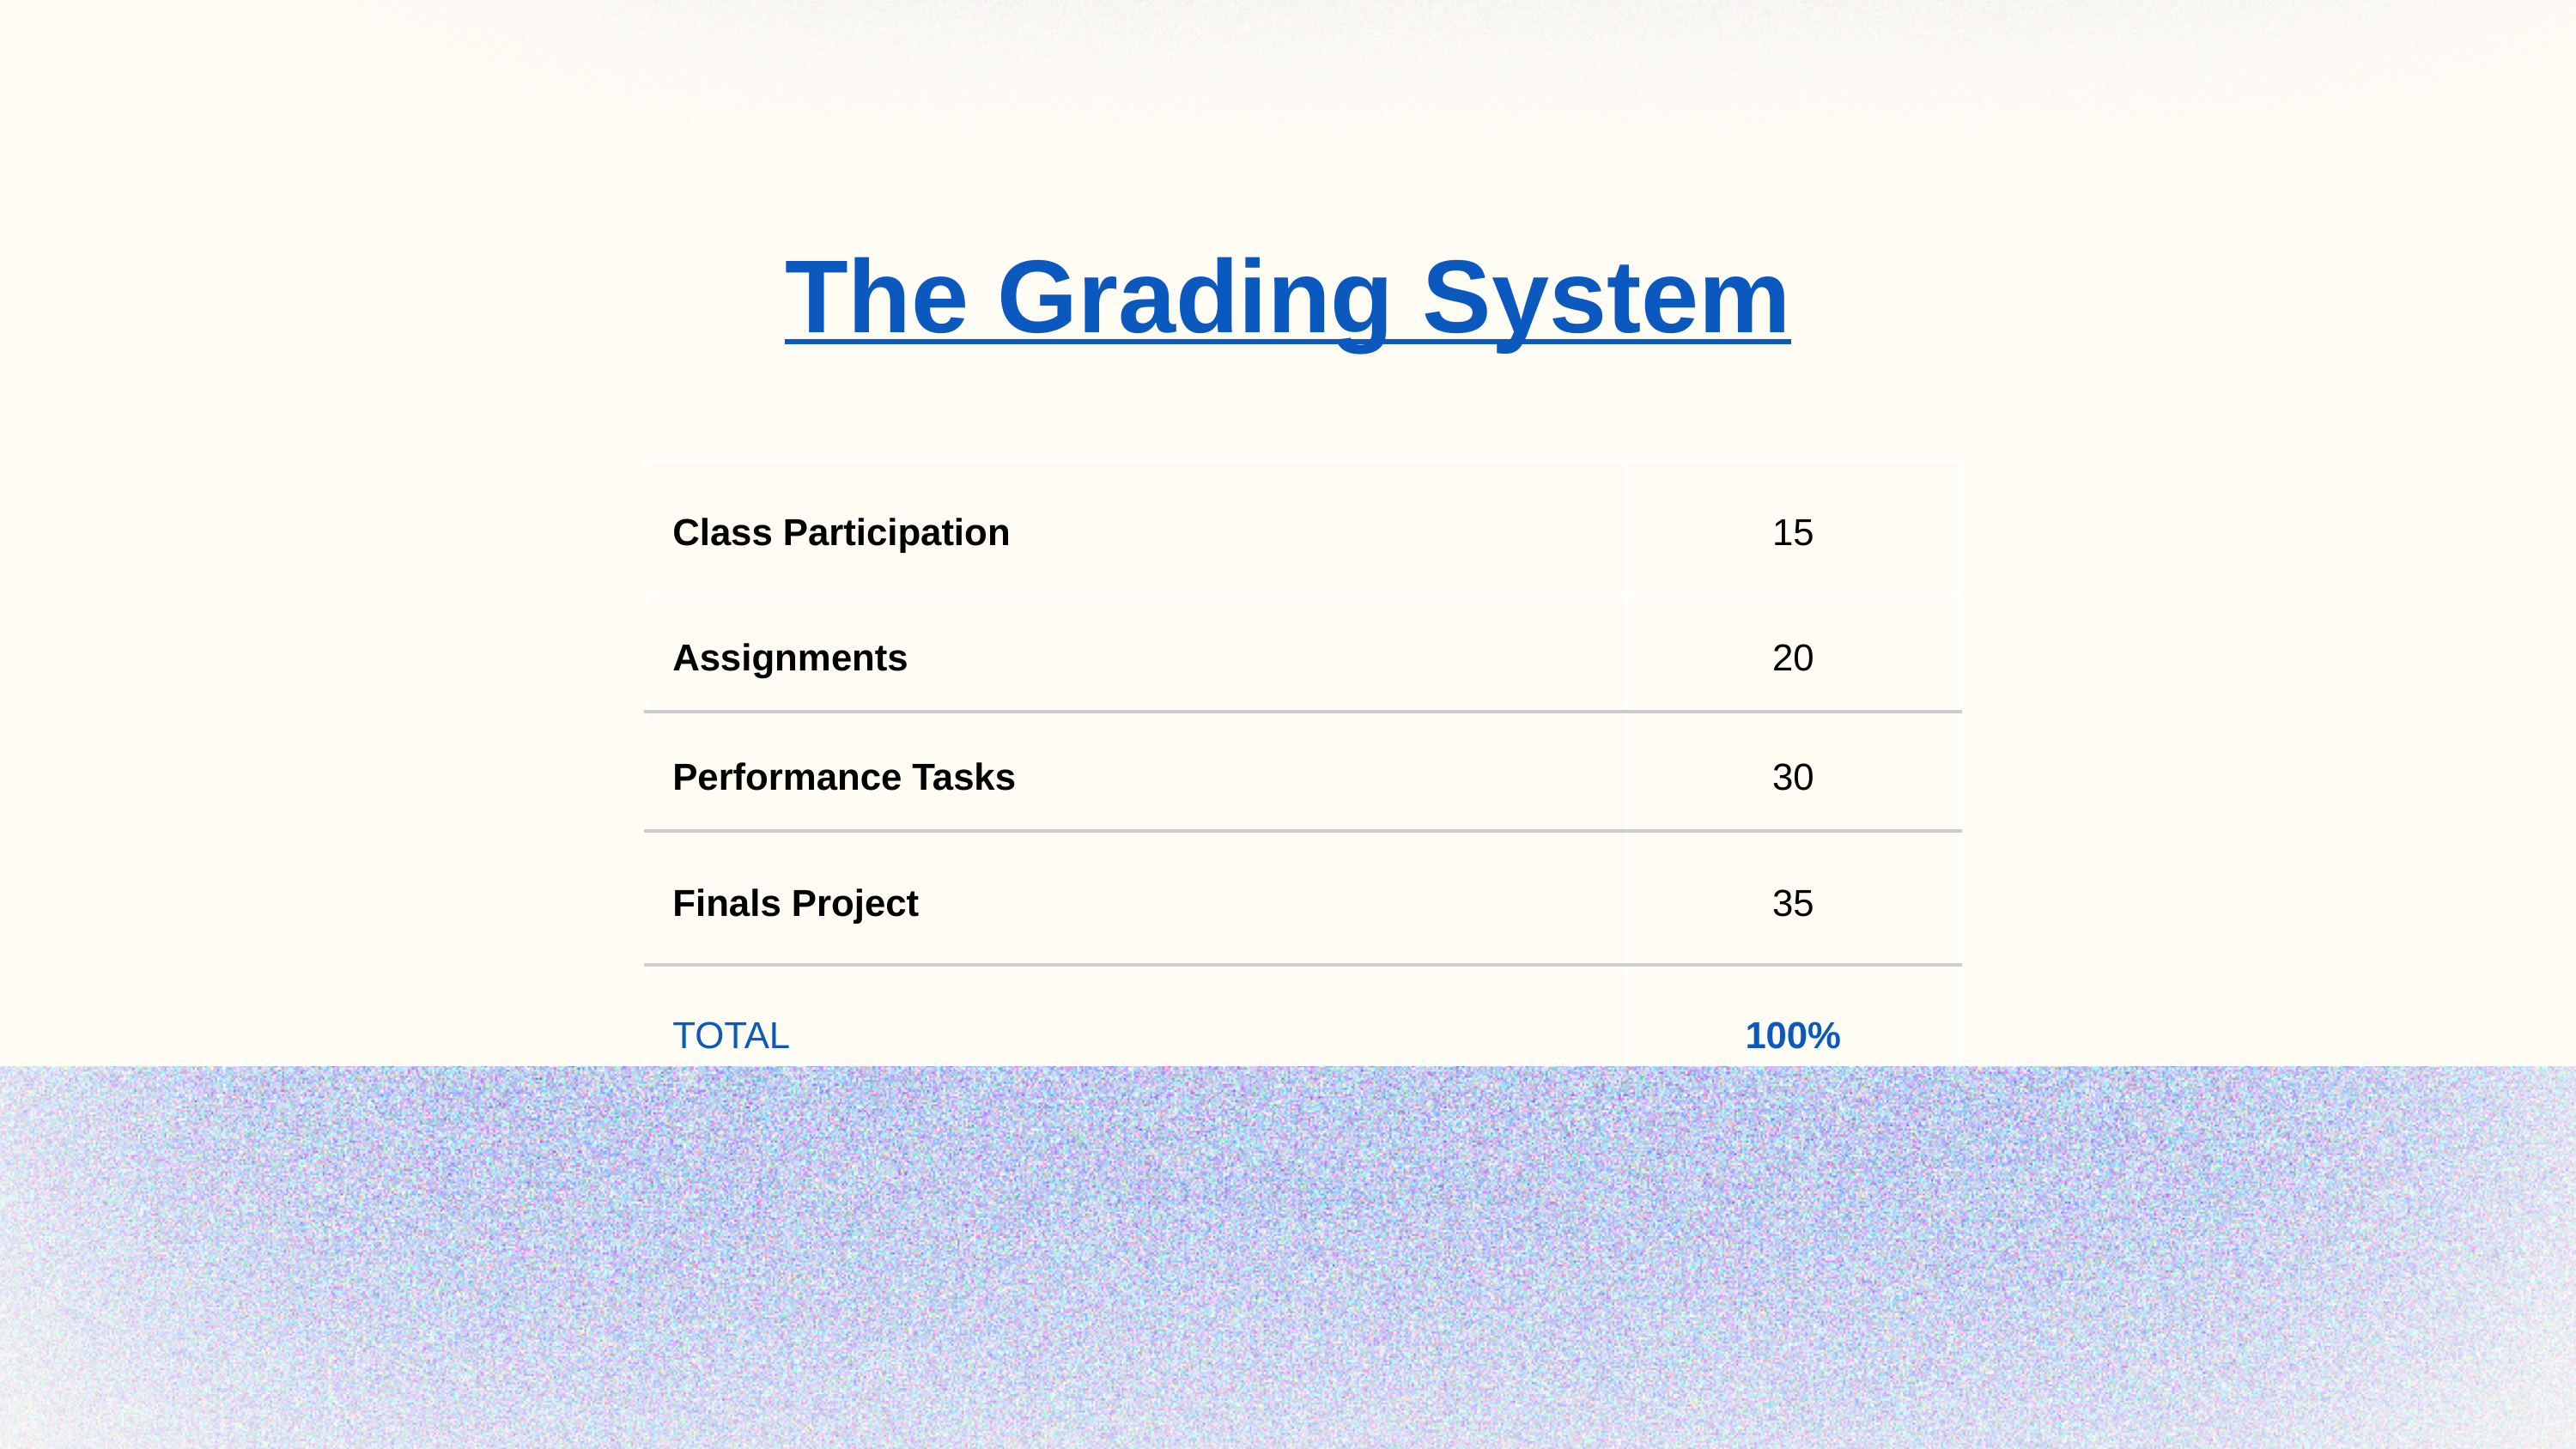

The Grading System
| Class Participation | 15 |
| --- | --- |
| Assignments | 20 |
| Performance Tasks | 30 |
| Finals Project | 35 |
| TOTAL | 100% |

LET’S DO OUR BEST, CLASS!